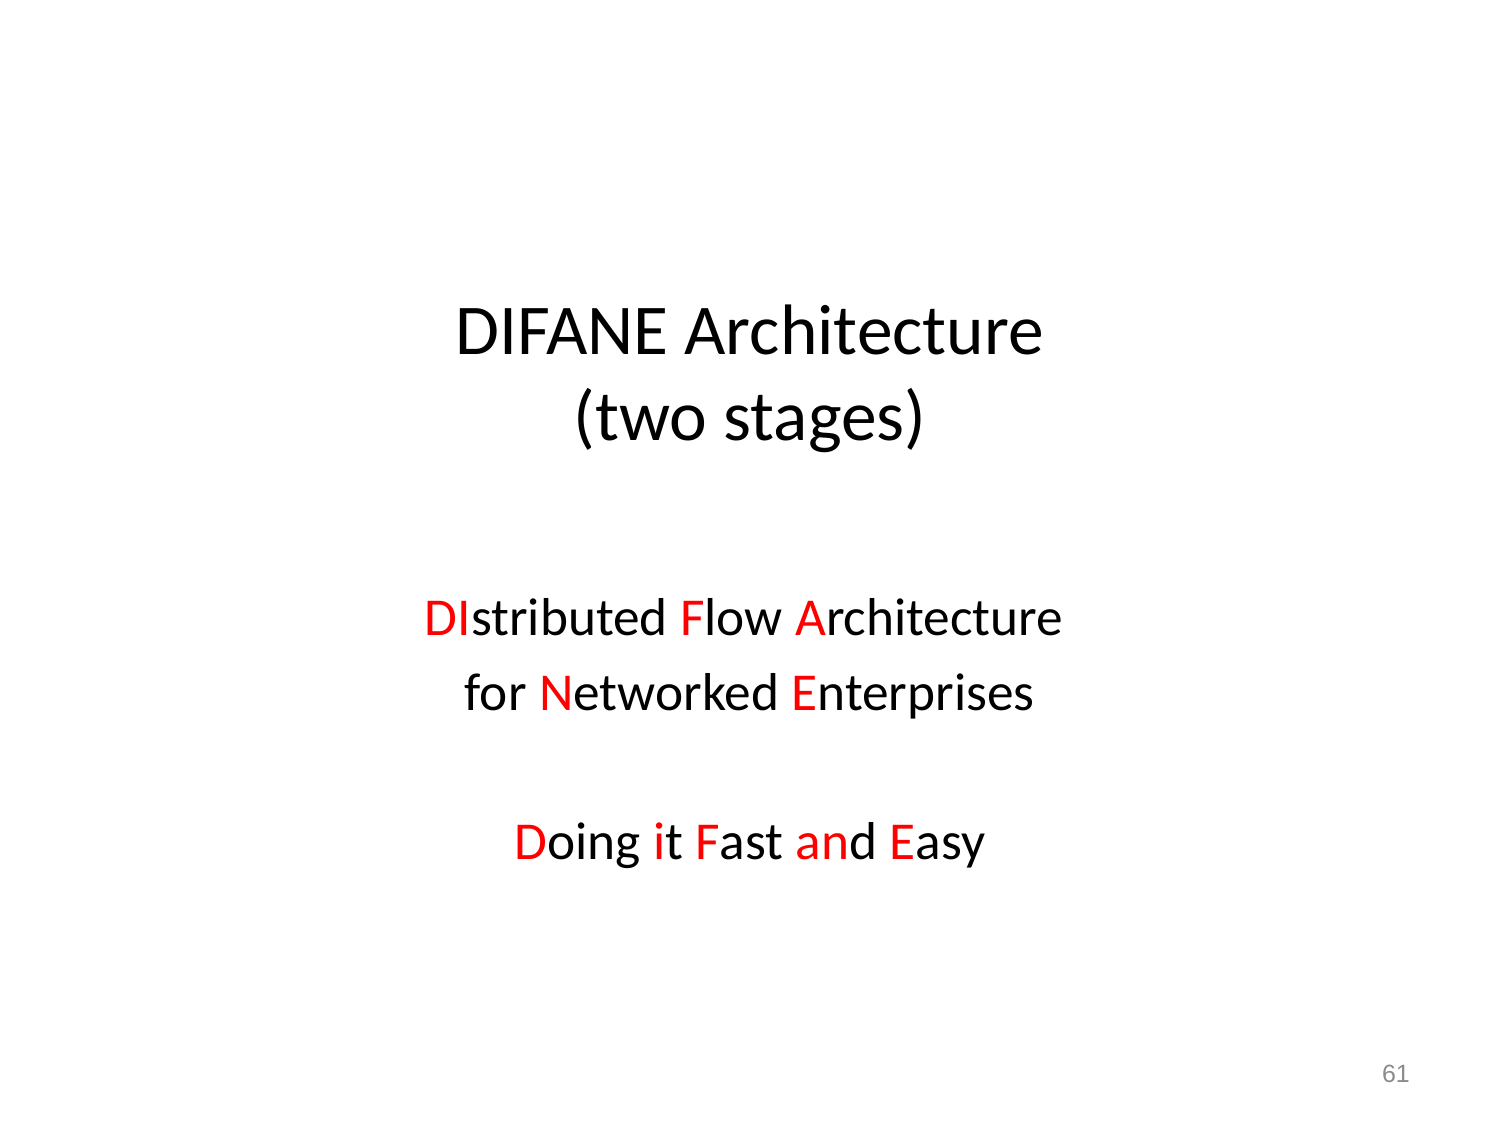

# DIFANE Architecture (two stages)
DIstributed Flow Architecture
for Networked Enterprises

Doing it Fast and Easy
61